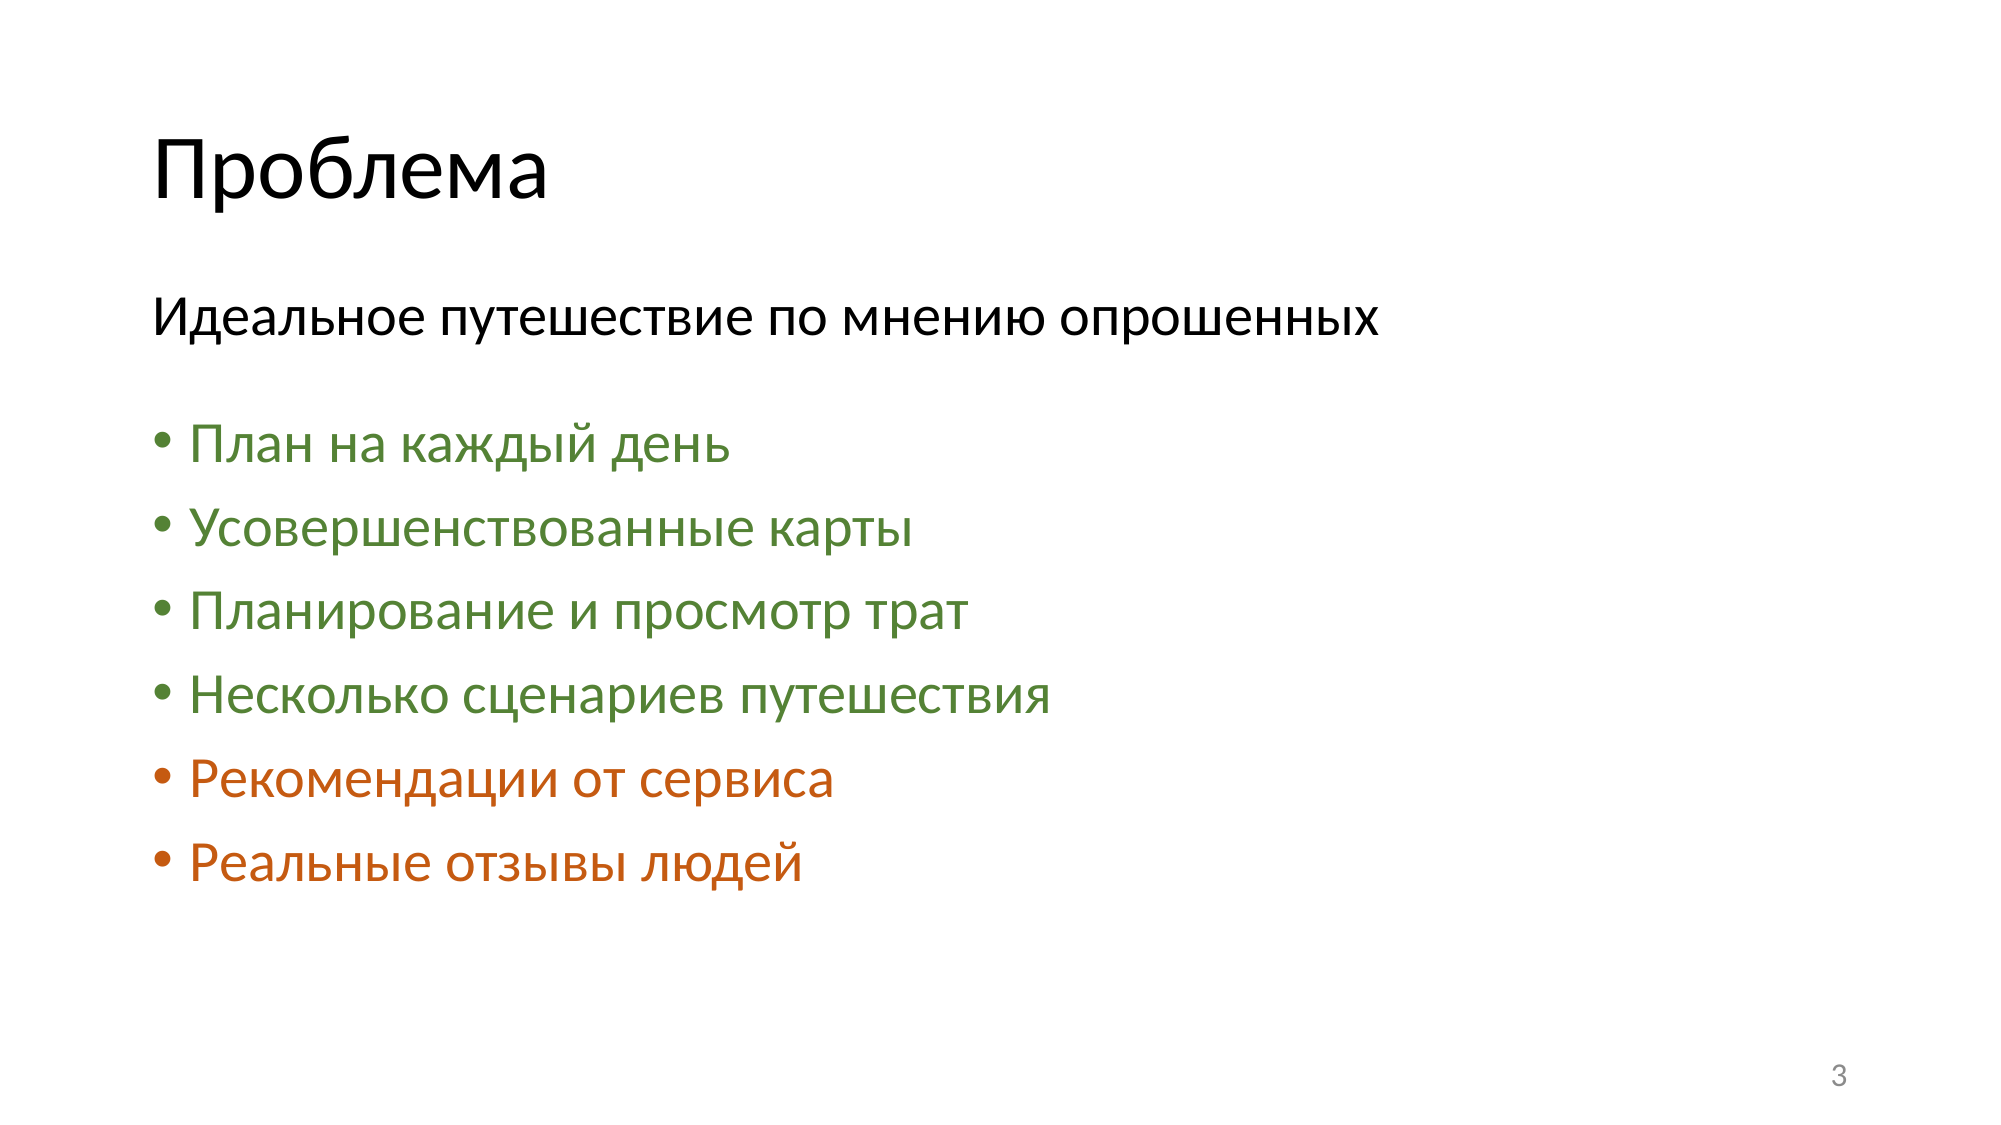

# Проблема
Идеальное путешествие по мнению опрошенных

План на каждый день
Усовершенствованные карты
Планирование и просмотр трат
Несколько сценариев путешествия
Рекомендации от сервиса
Реальные отзывы людей

3